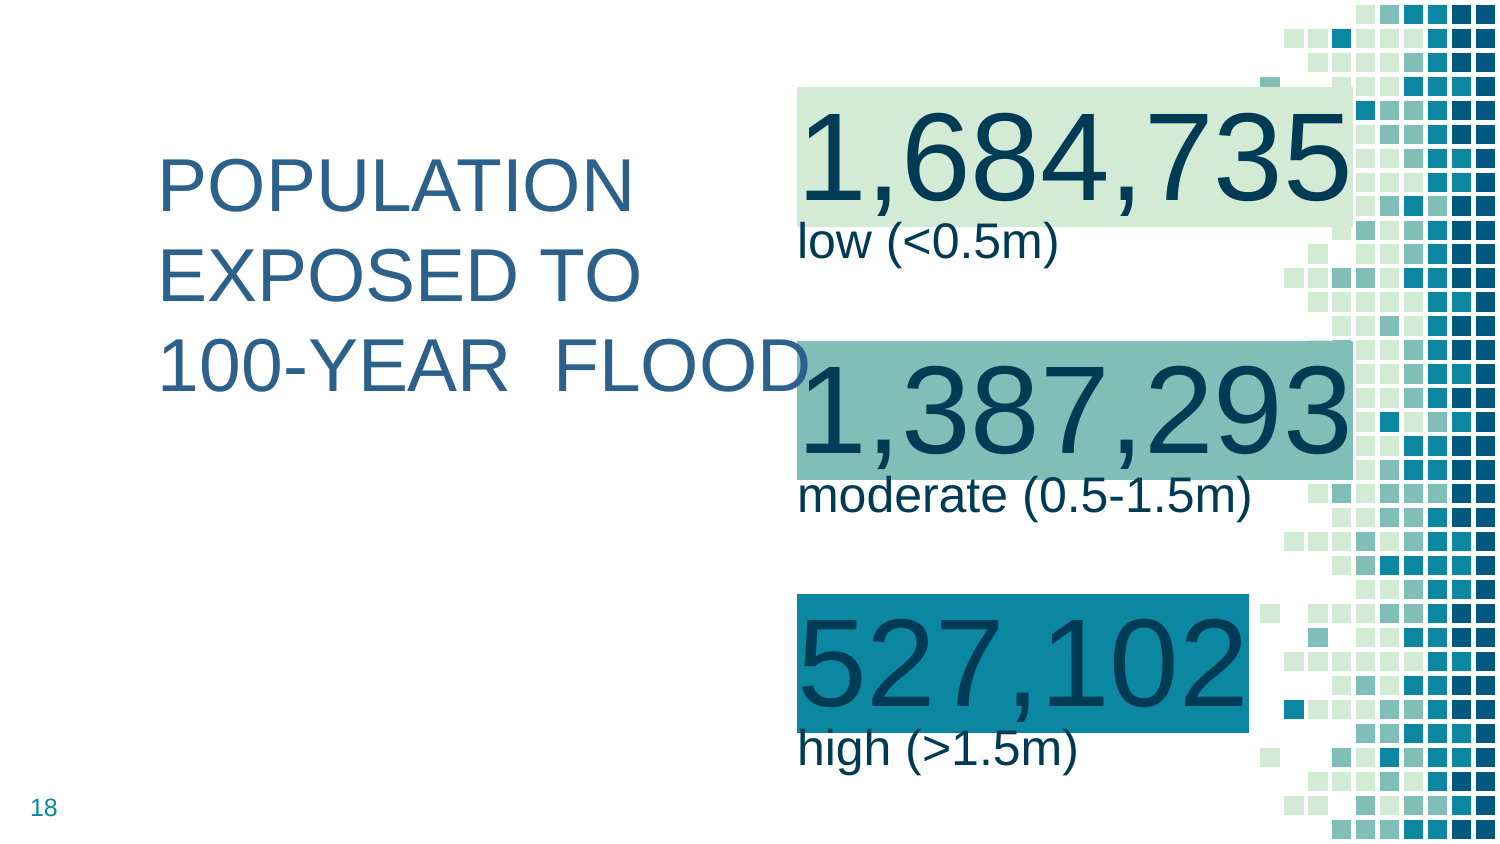

1,684,735

low (<0.5m)
POPULATION
EXPOSED TO
100-YEAR  FLOOD
1,387,293
moderate (0.5-1.5m)
527,102
high (>1.5m)
18